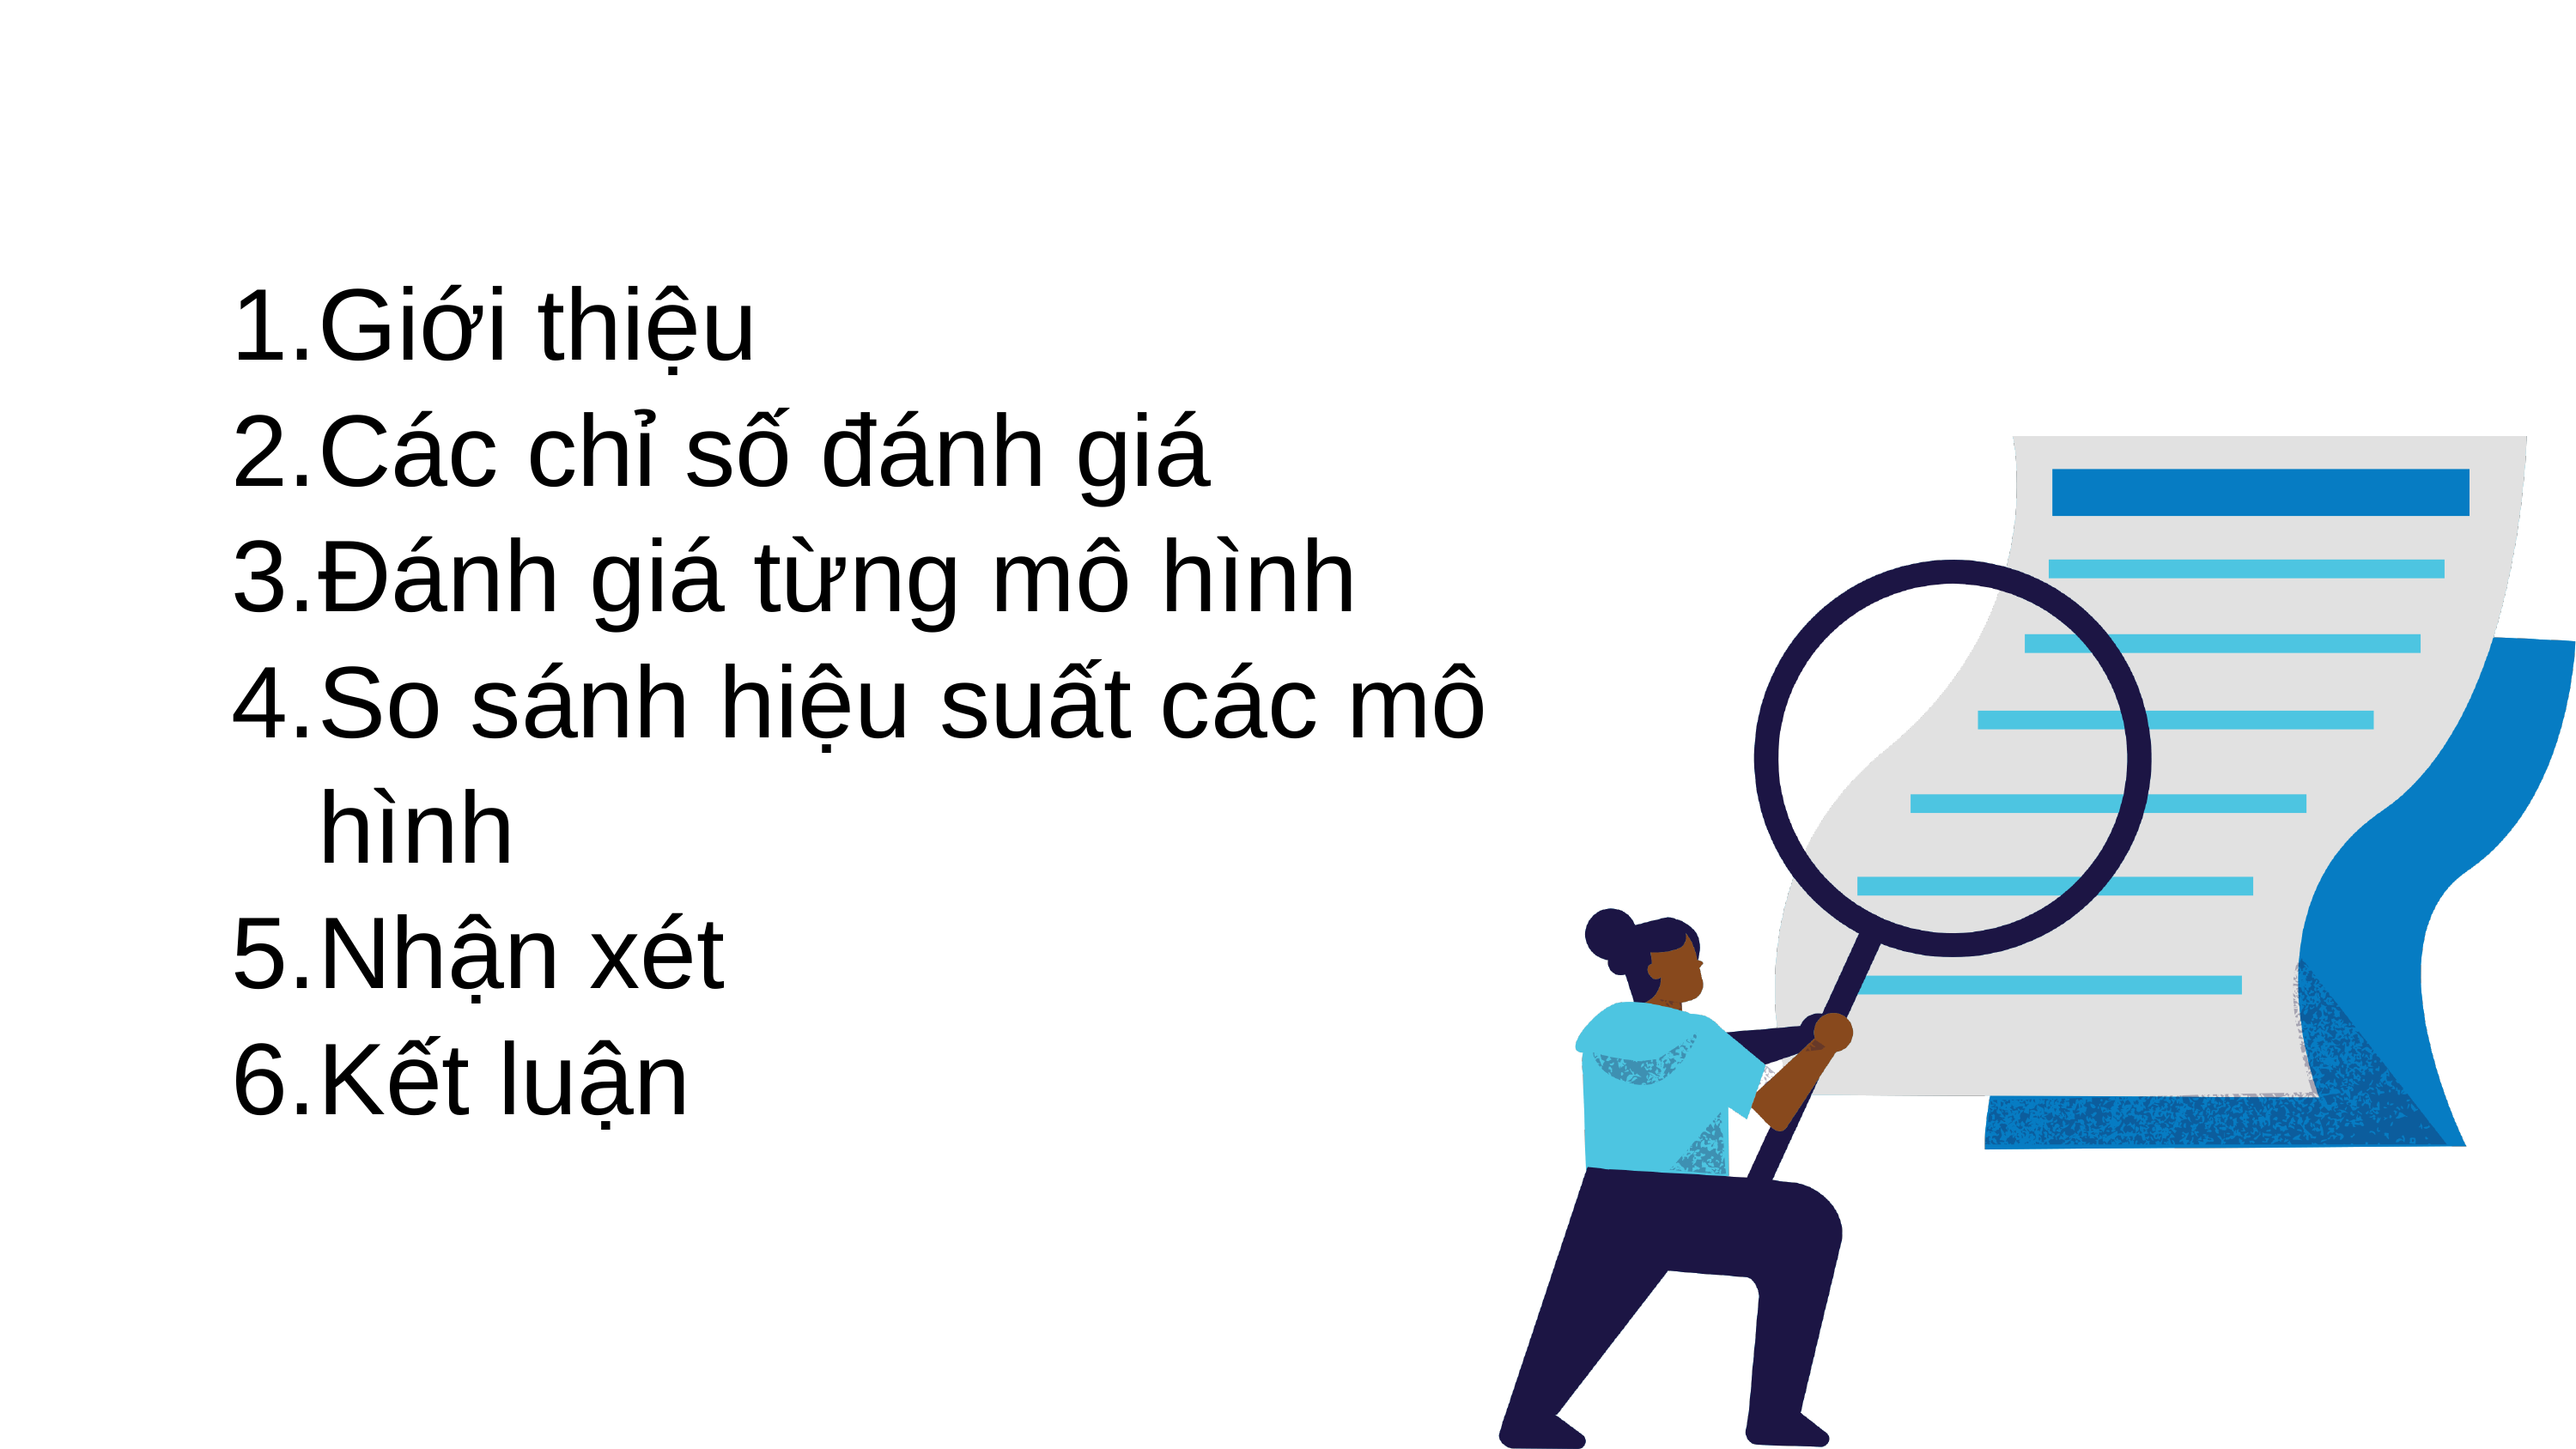

Giới thiệu
Các chỉ số đánh giá
Đánh giá từng mô hình
So sánh hiệu suất các mô hình
Nhận xét
Kết luận